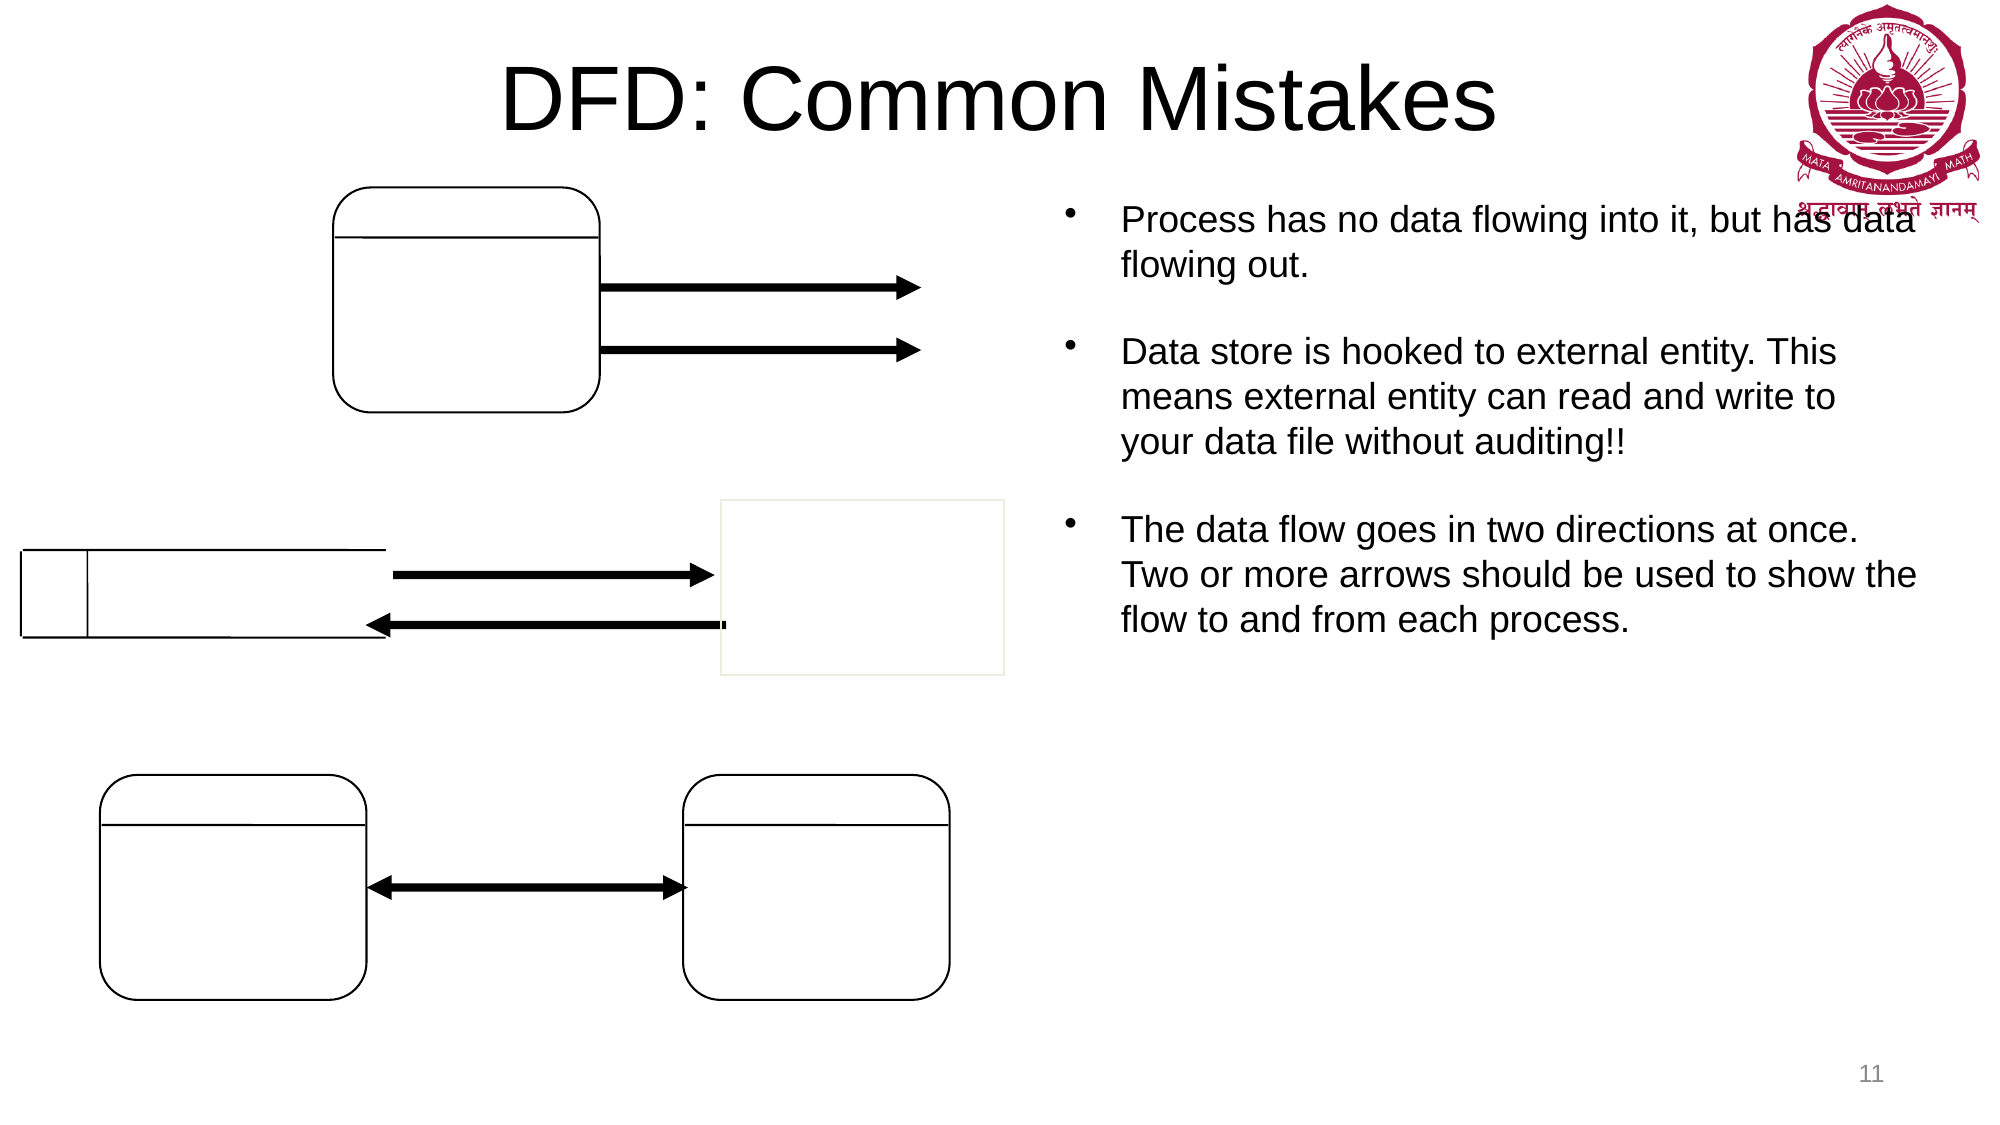

# DFD: Common Mistakes

Process has no data flowing into it, but has data flowing out.

Data store is hooked to external entity. This means external entity can read and write to your data file without auditing!!

The data flow goes in two directions at once. Two or more arrows should be used to show the flow to and from each process.

11